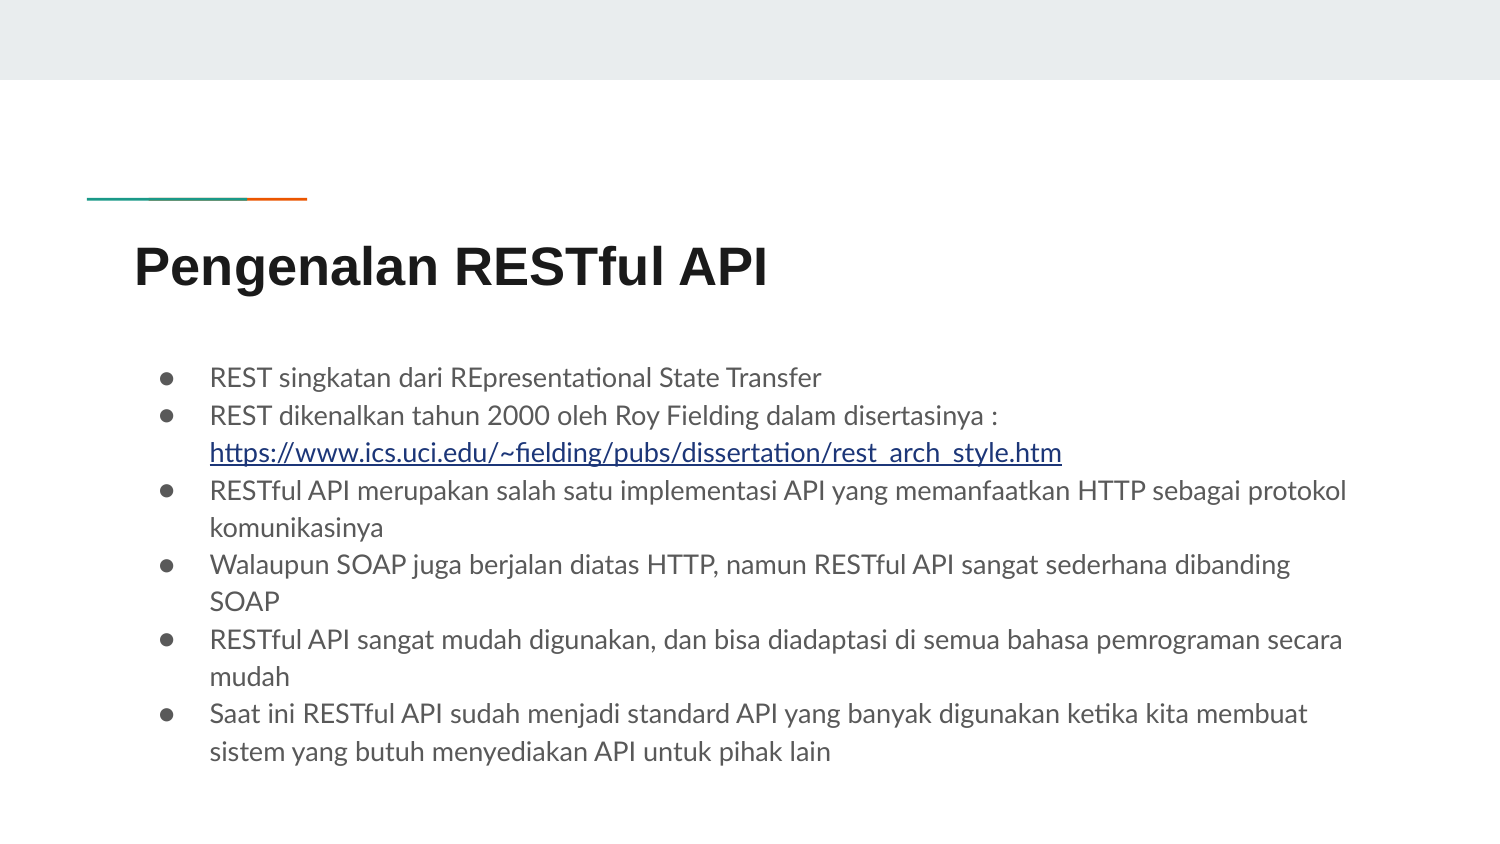

# Pengenalan RESTful API
REST singkatan dari REpresentational State Transfer
REST dikenalkan tahun 2000 oleh Roy Fielding dalam disertasinya : https://www.ics.uci.edu/~fielding/pubs/dissertation/rest_arch_style.htm
RESTful API merupakan salah satu implementasi API yang memanfaatkan HTTP sebagai protokol komunikasinya
Walaupun SOAP juga berjalan diatas HTTP, namun RESTful API sangat sederhana dibanding SOAP
RESTful API sangat mudah digunakan, dan bisa diadaptasi di semua bahasa pemrograman secara mudah
Saat ini RESTful API sudah menjadi standard API yang banyak digunakan ketika kita membuat sistem yang butuh menyediakan API untuk pihak lain